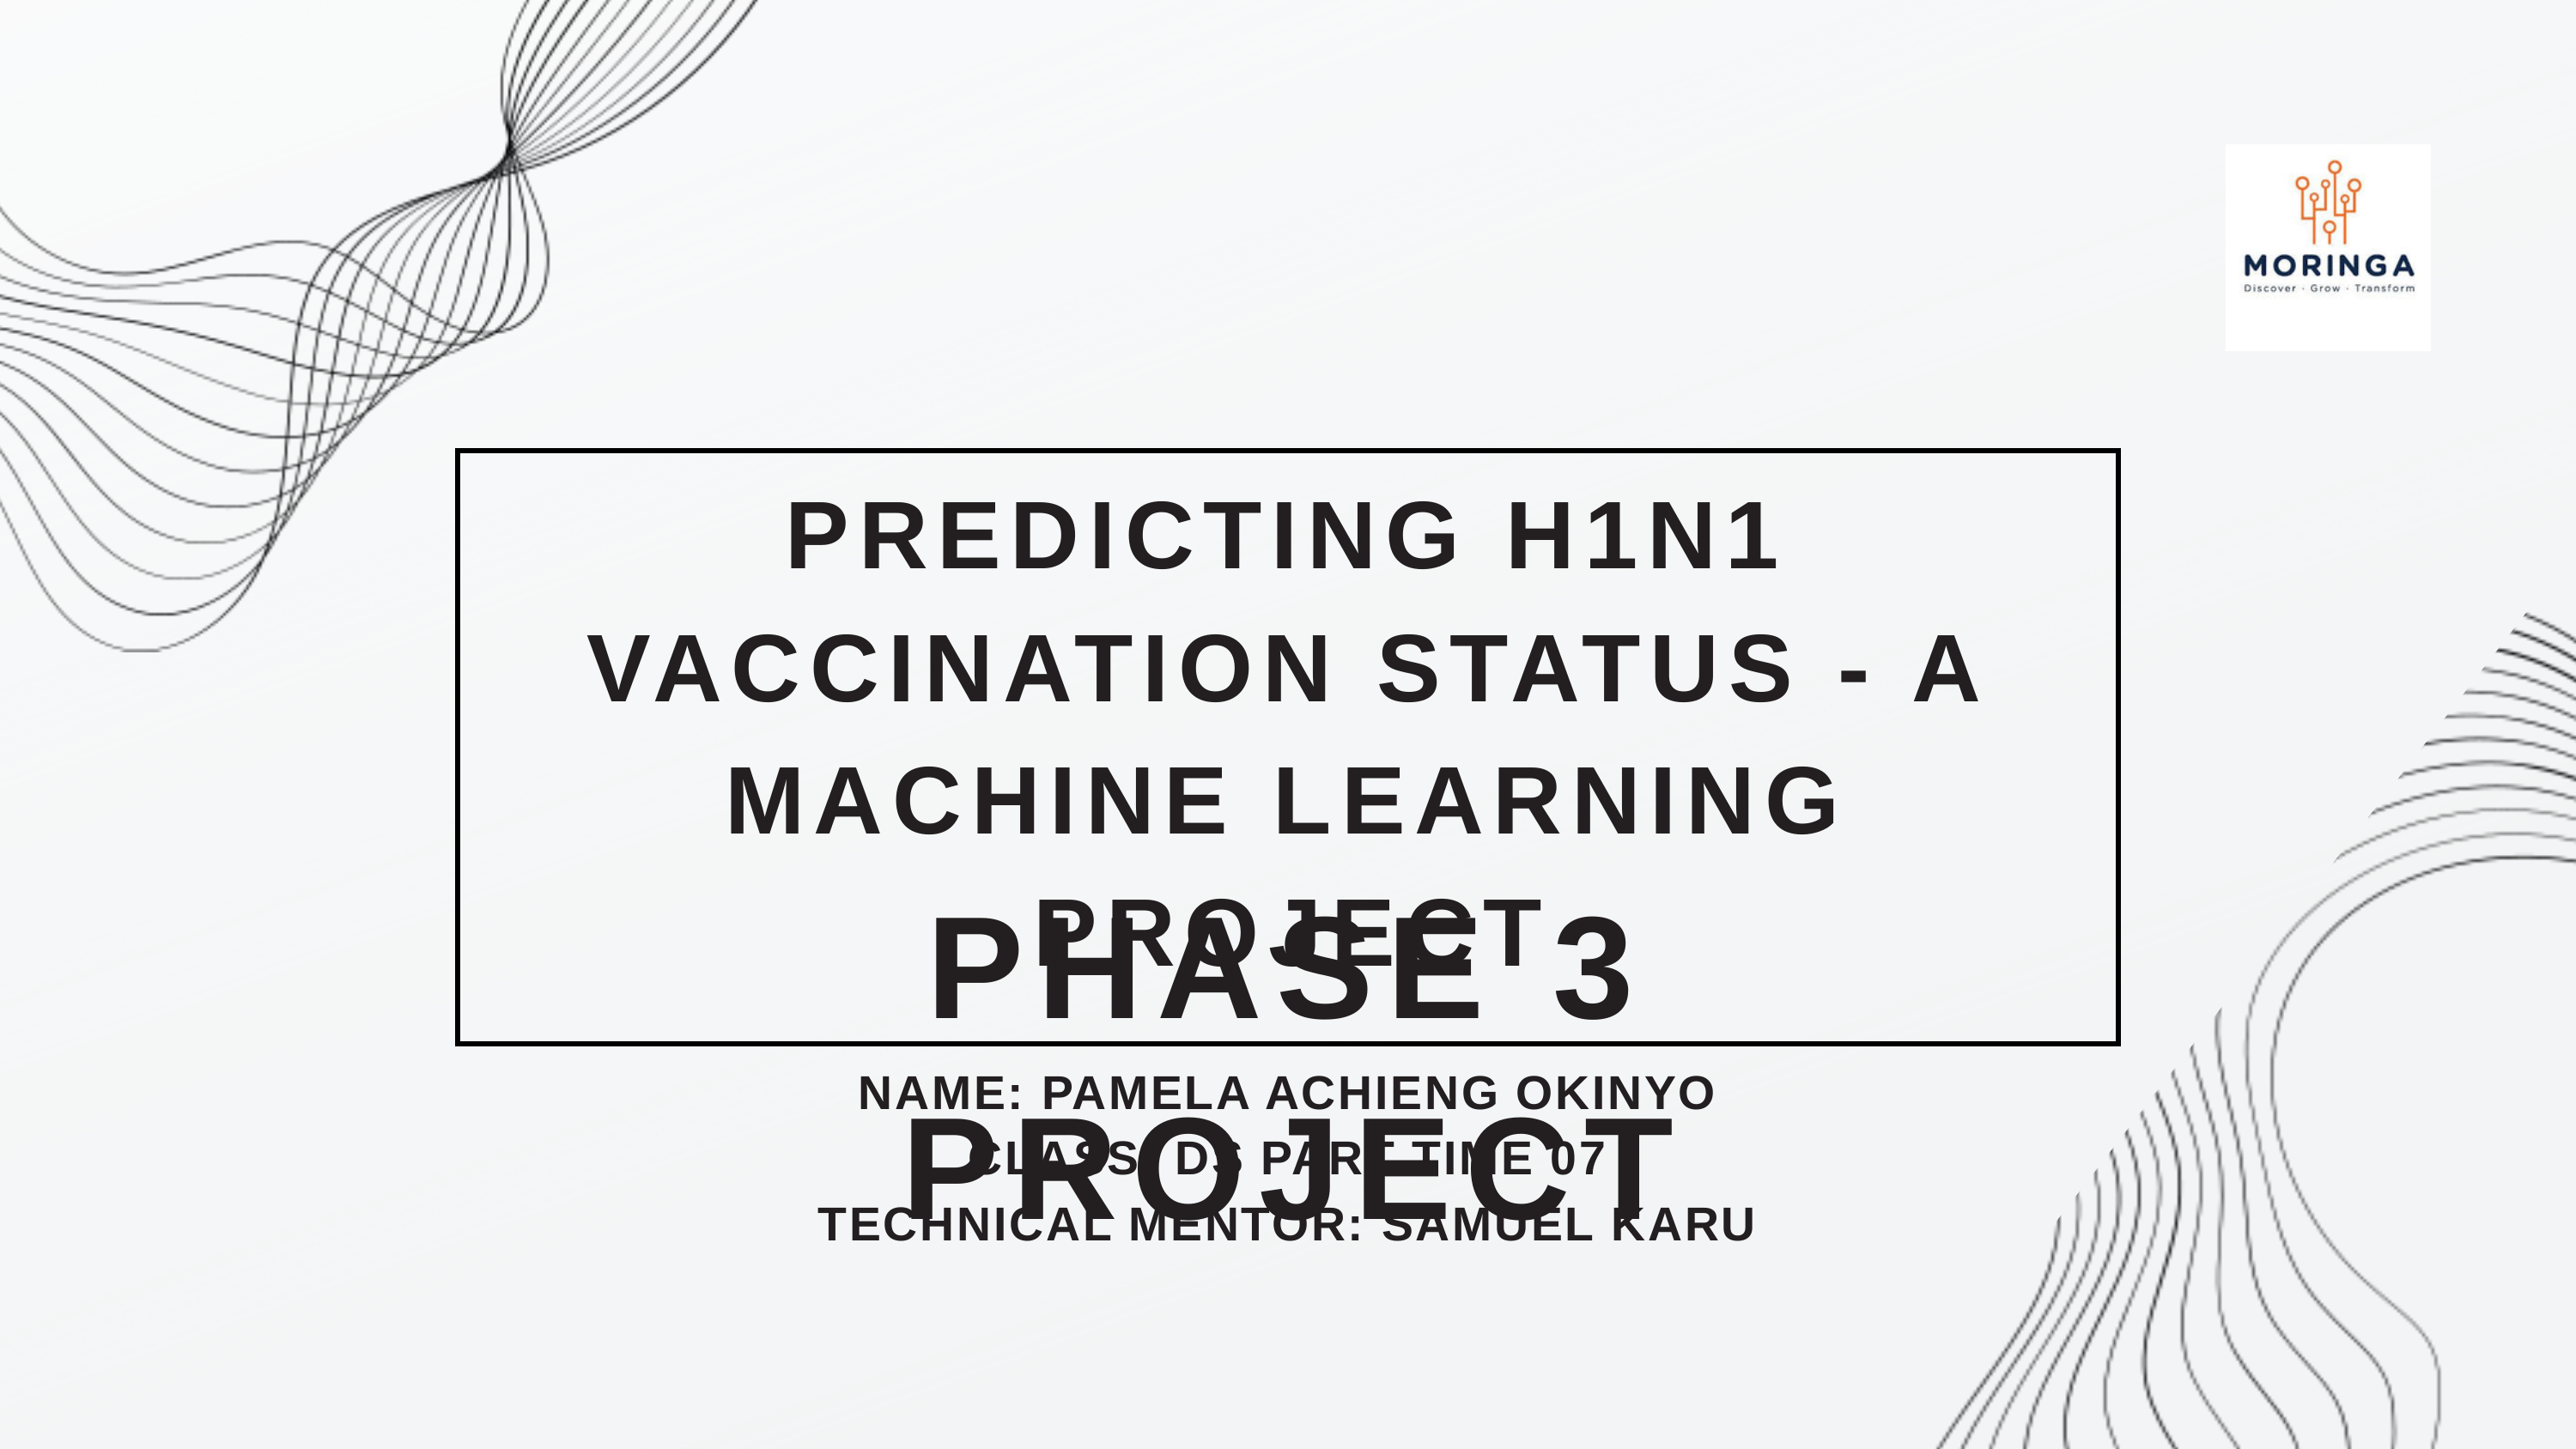

PREDICTING H1N1 VACCINATION STATUS - A MACHINE LEARNING PROJECT

PHASE 3 PROJECT
NAME: PAMELA ACHIENG OKINYO
CLASS: DS PART TIME 07
TECHNICAL MENTOR: SAMUEL KARU